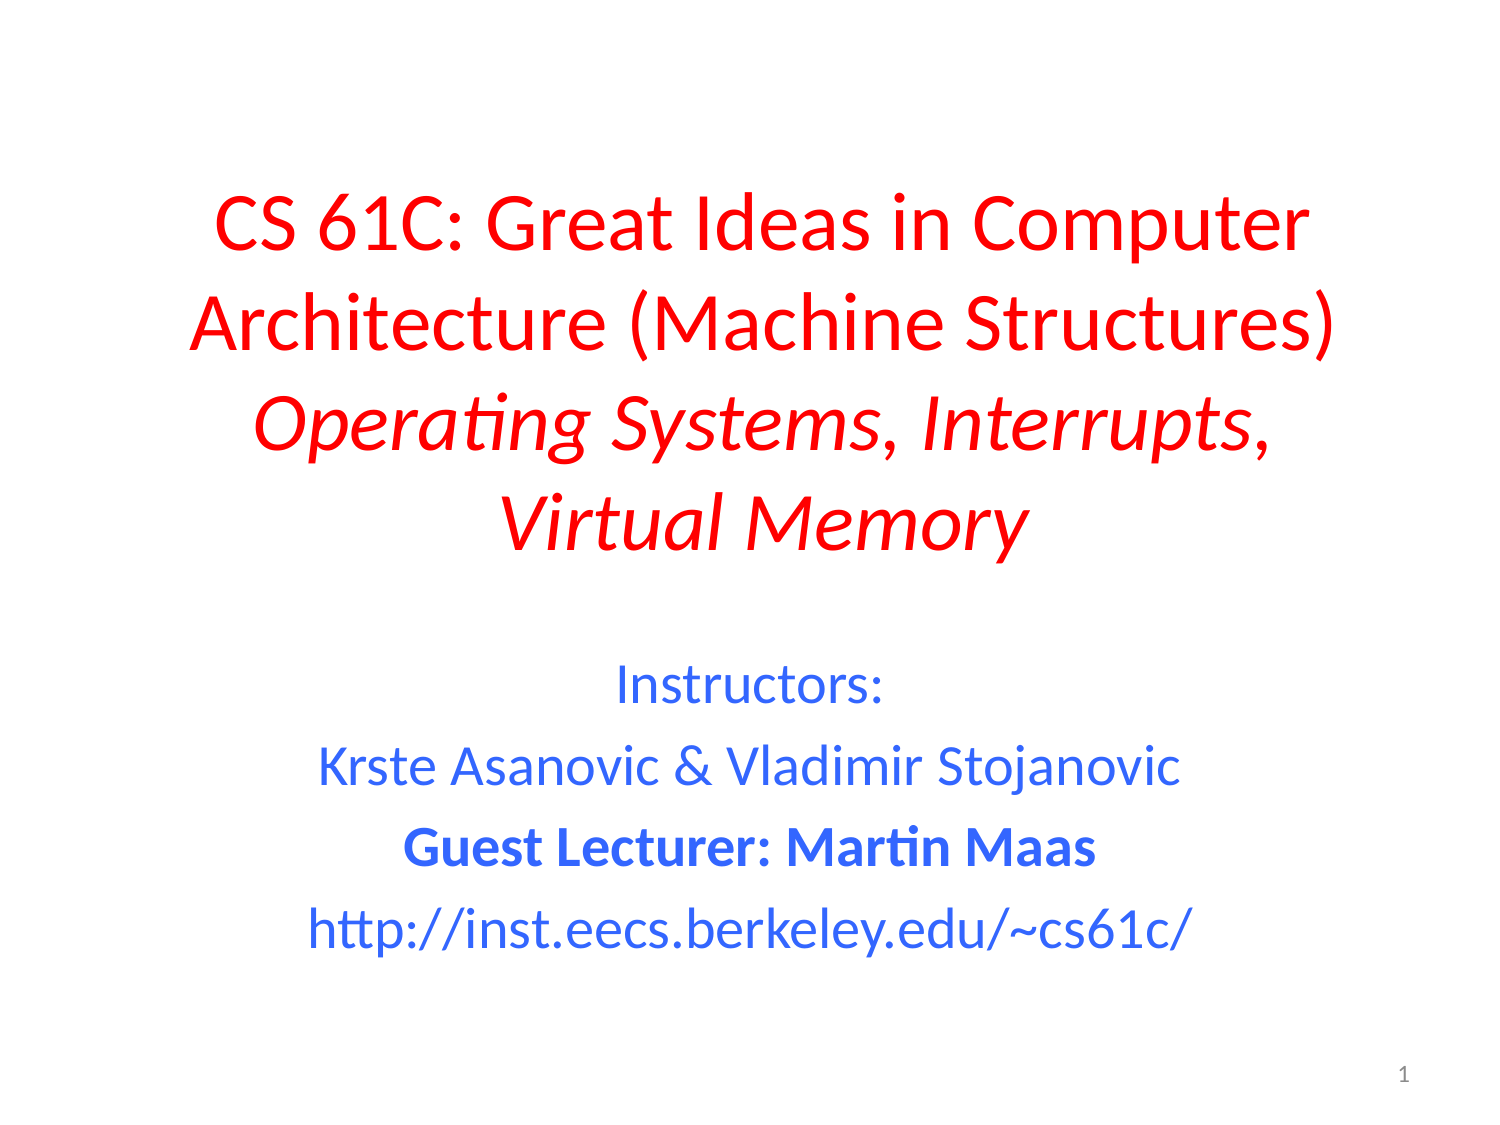

# CS 61C: Great Ideas in Computer Architecture (Machine Structures) Operating Systems, Interrupts, Virtual Memory
Instructors:
Krste Asanovic & Vladimir Stojanovic
Guest Lecturer: Martin Maas
http://inst.eecs.berkeley.edu/~cs61c/
1